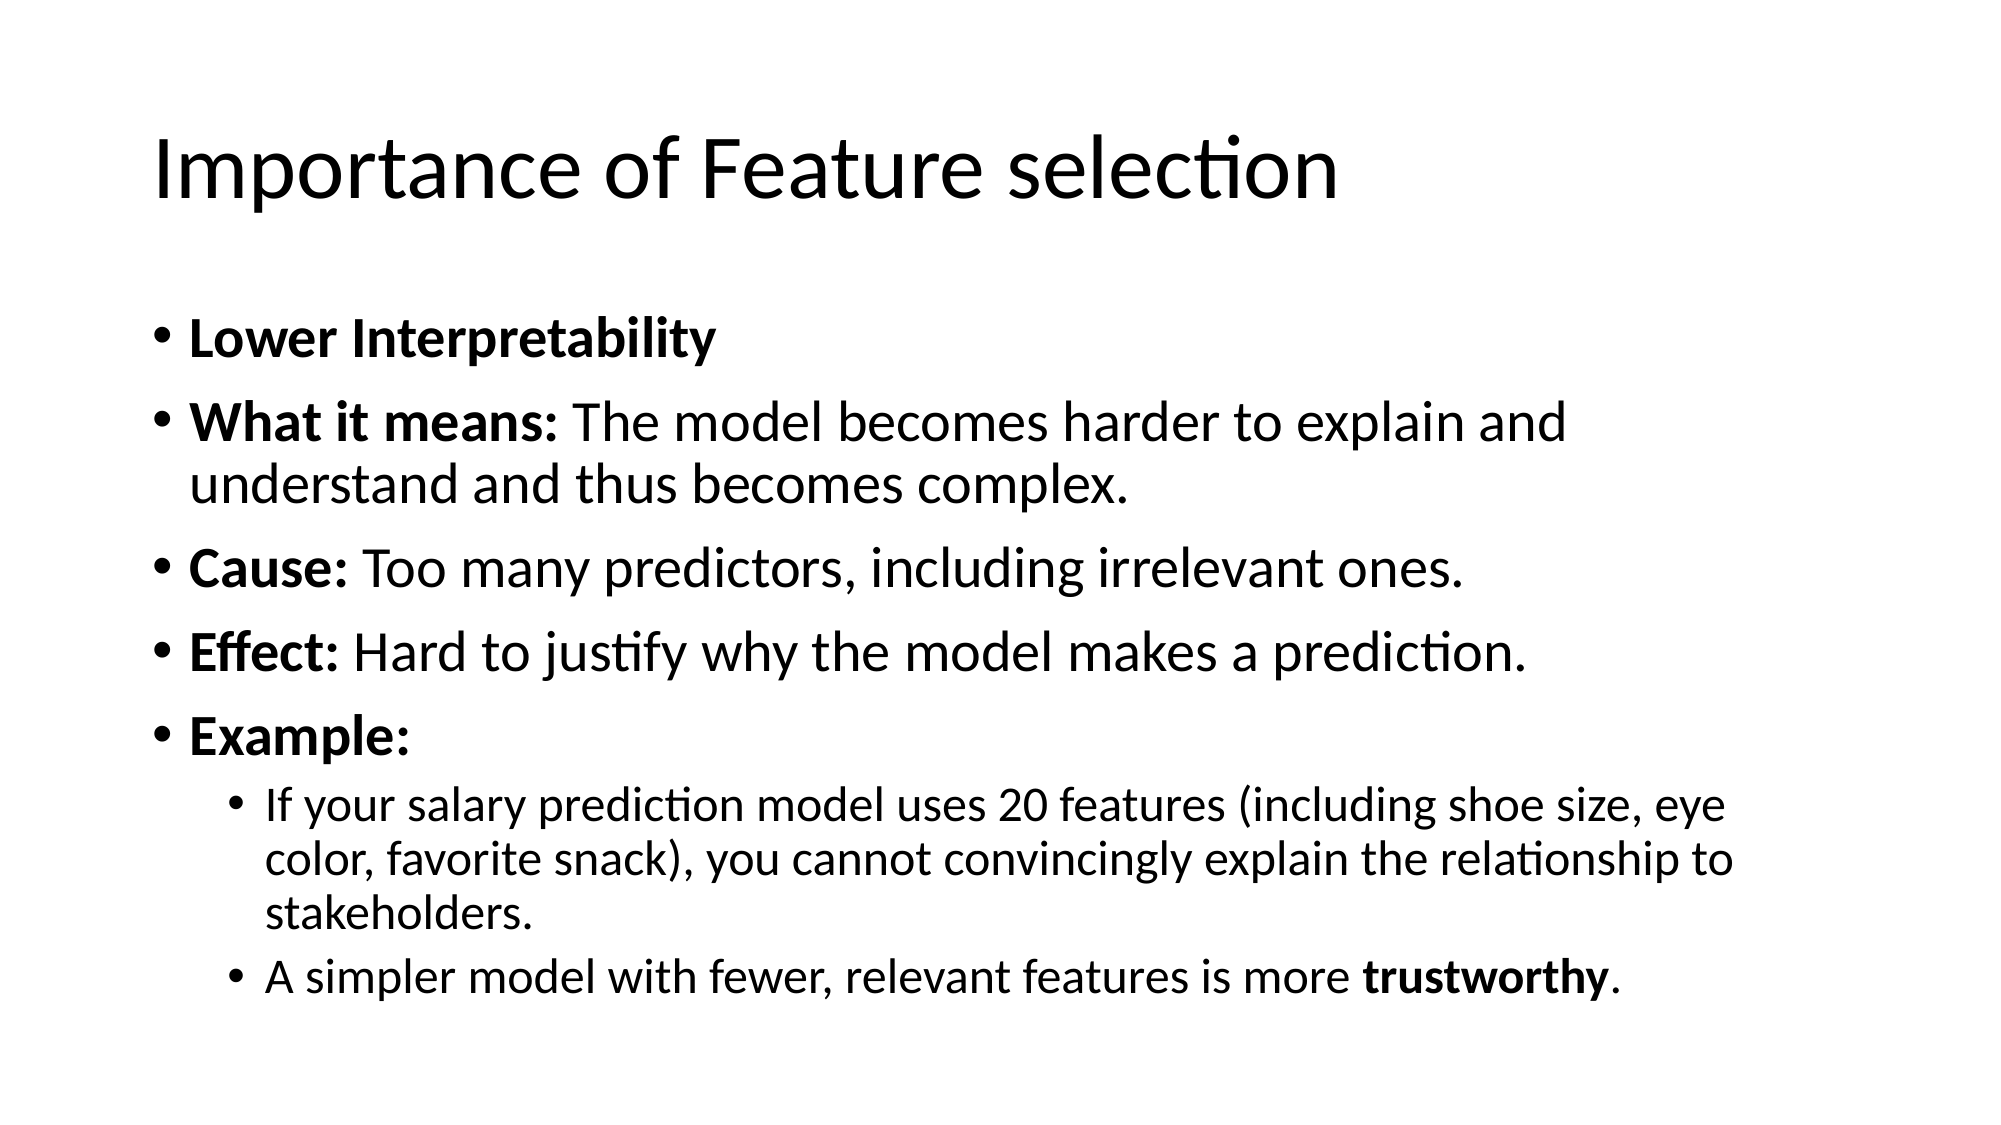

# Importance of Feature selection
Lower Interpretability
What it means: The model becomes harder to explain and understand and thus becomes complex.
Cause: Too many predictors, including irrelevant ones.
Effect: Hard to justify why the model makes a prediction.
Example:
If your salary prediction model uses 20 features (including shoe size, eye color, favorite snack), you cannot convincingly explain the relationship to stakeholders.
A simpler model with fewer, relevant features is more trustworthy.